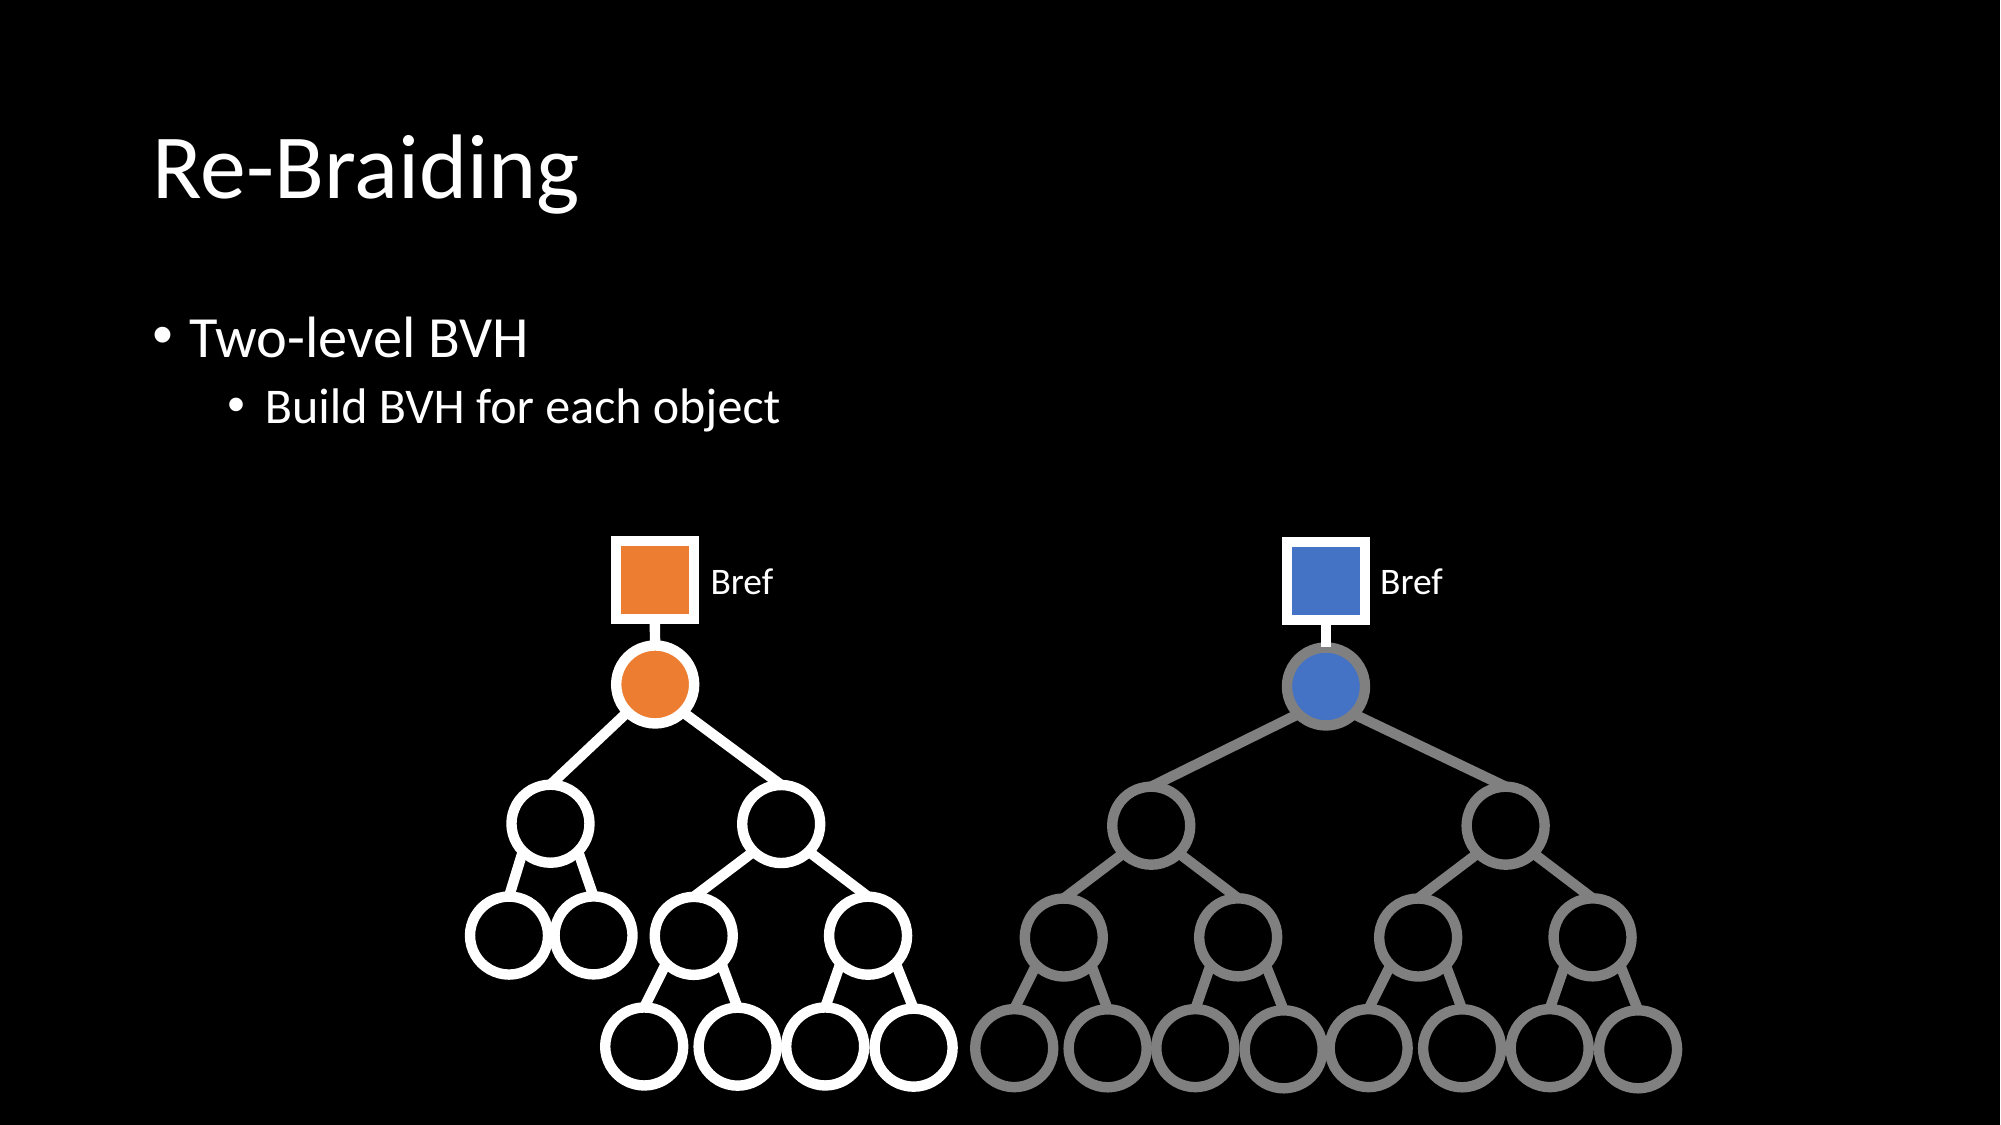

# Re-Braiding
Two-level BVH
Build BVH for each object

Bref
Bref